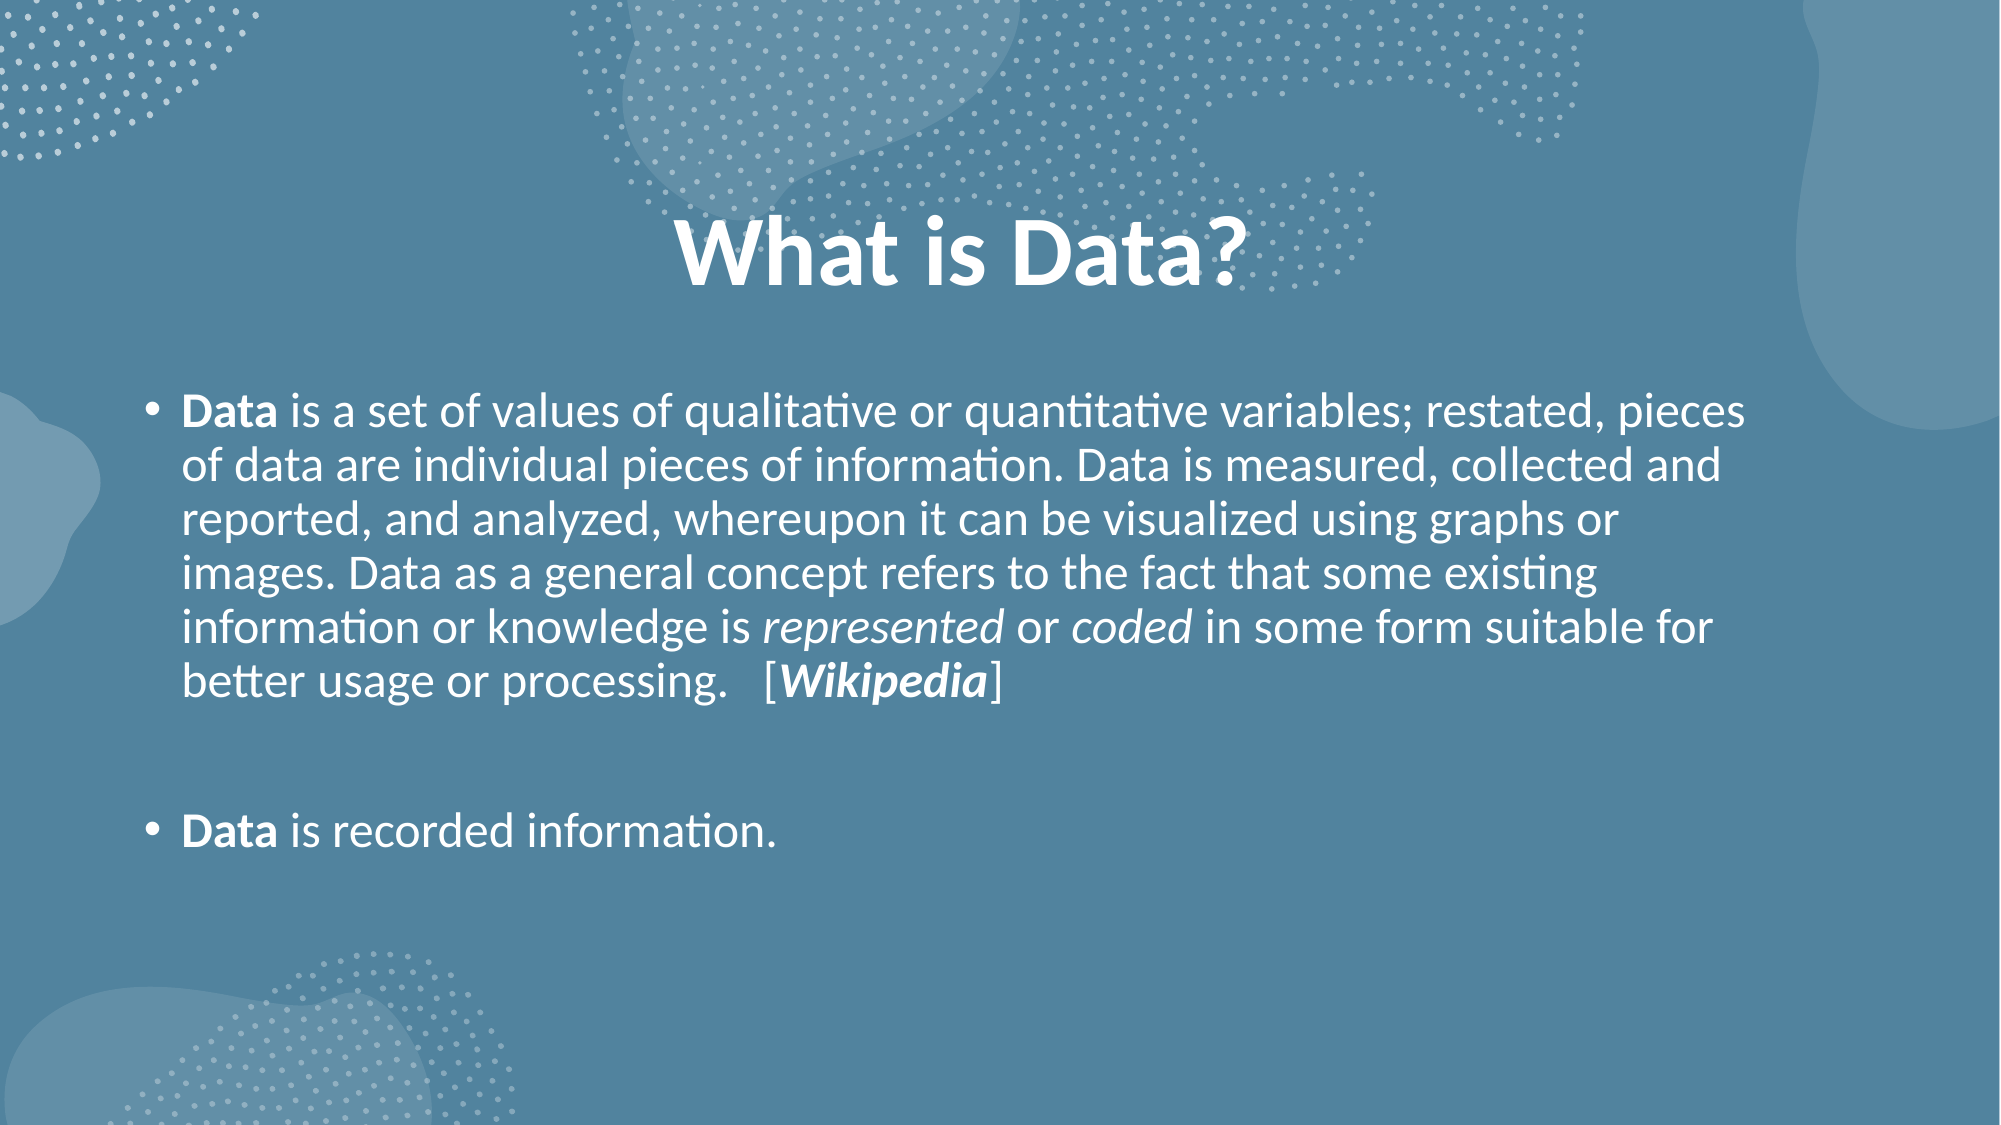

# What is Data?
Data is a set of values of qualitative or quantitative variables; restated, pieces of data are individual pieces of information. Data is measured, collected and reported, and analyzed, whereupon it can be visualized using graphs or images. Data as a general concept refers to the fact that some existing information or knowledge is represented or coded in some form suitable for better usage or processing.   [Wikipedia]

Data is recorded information.